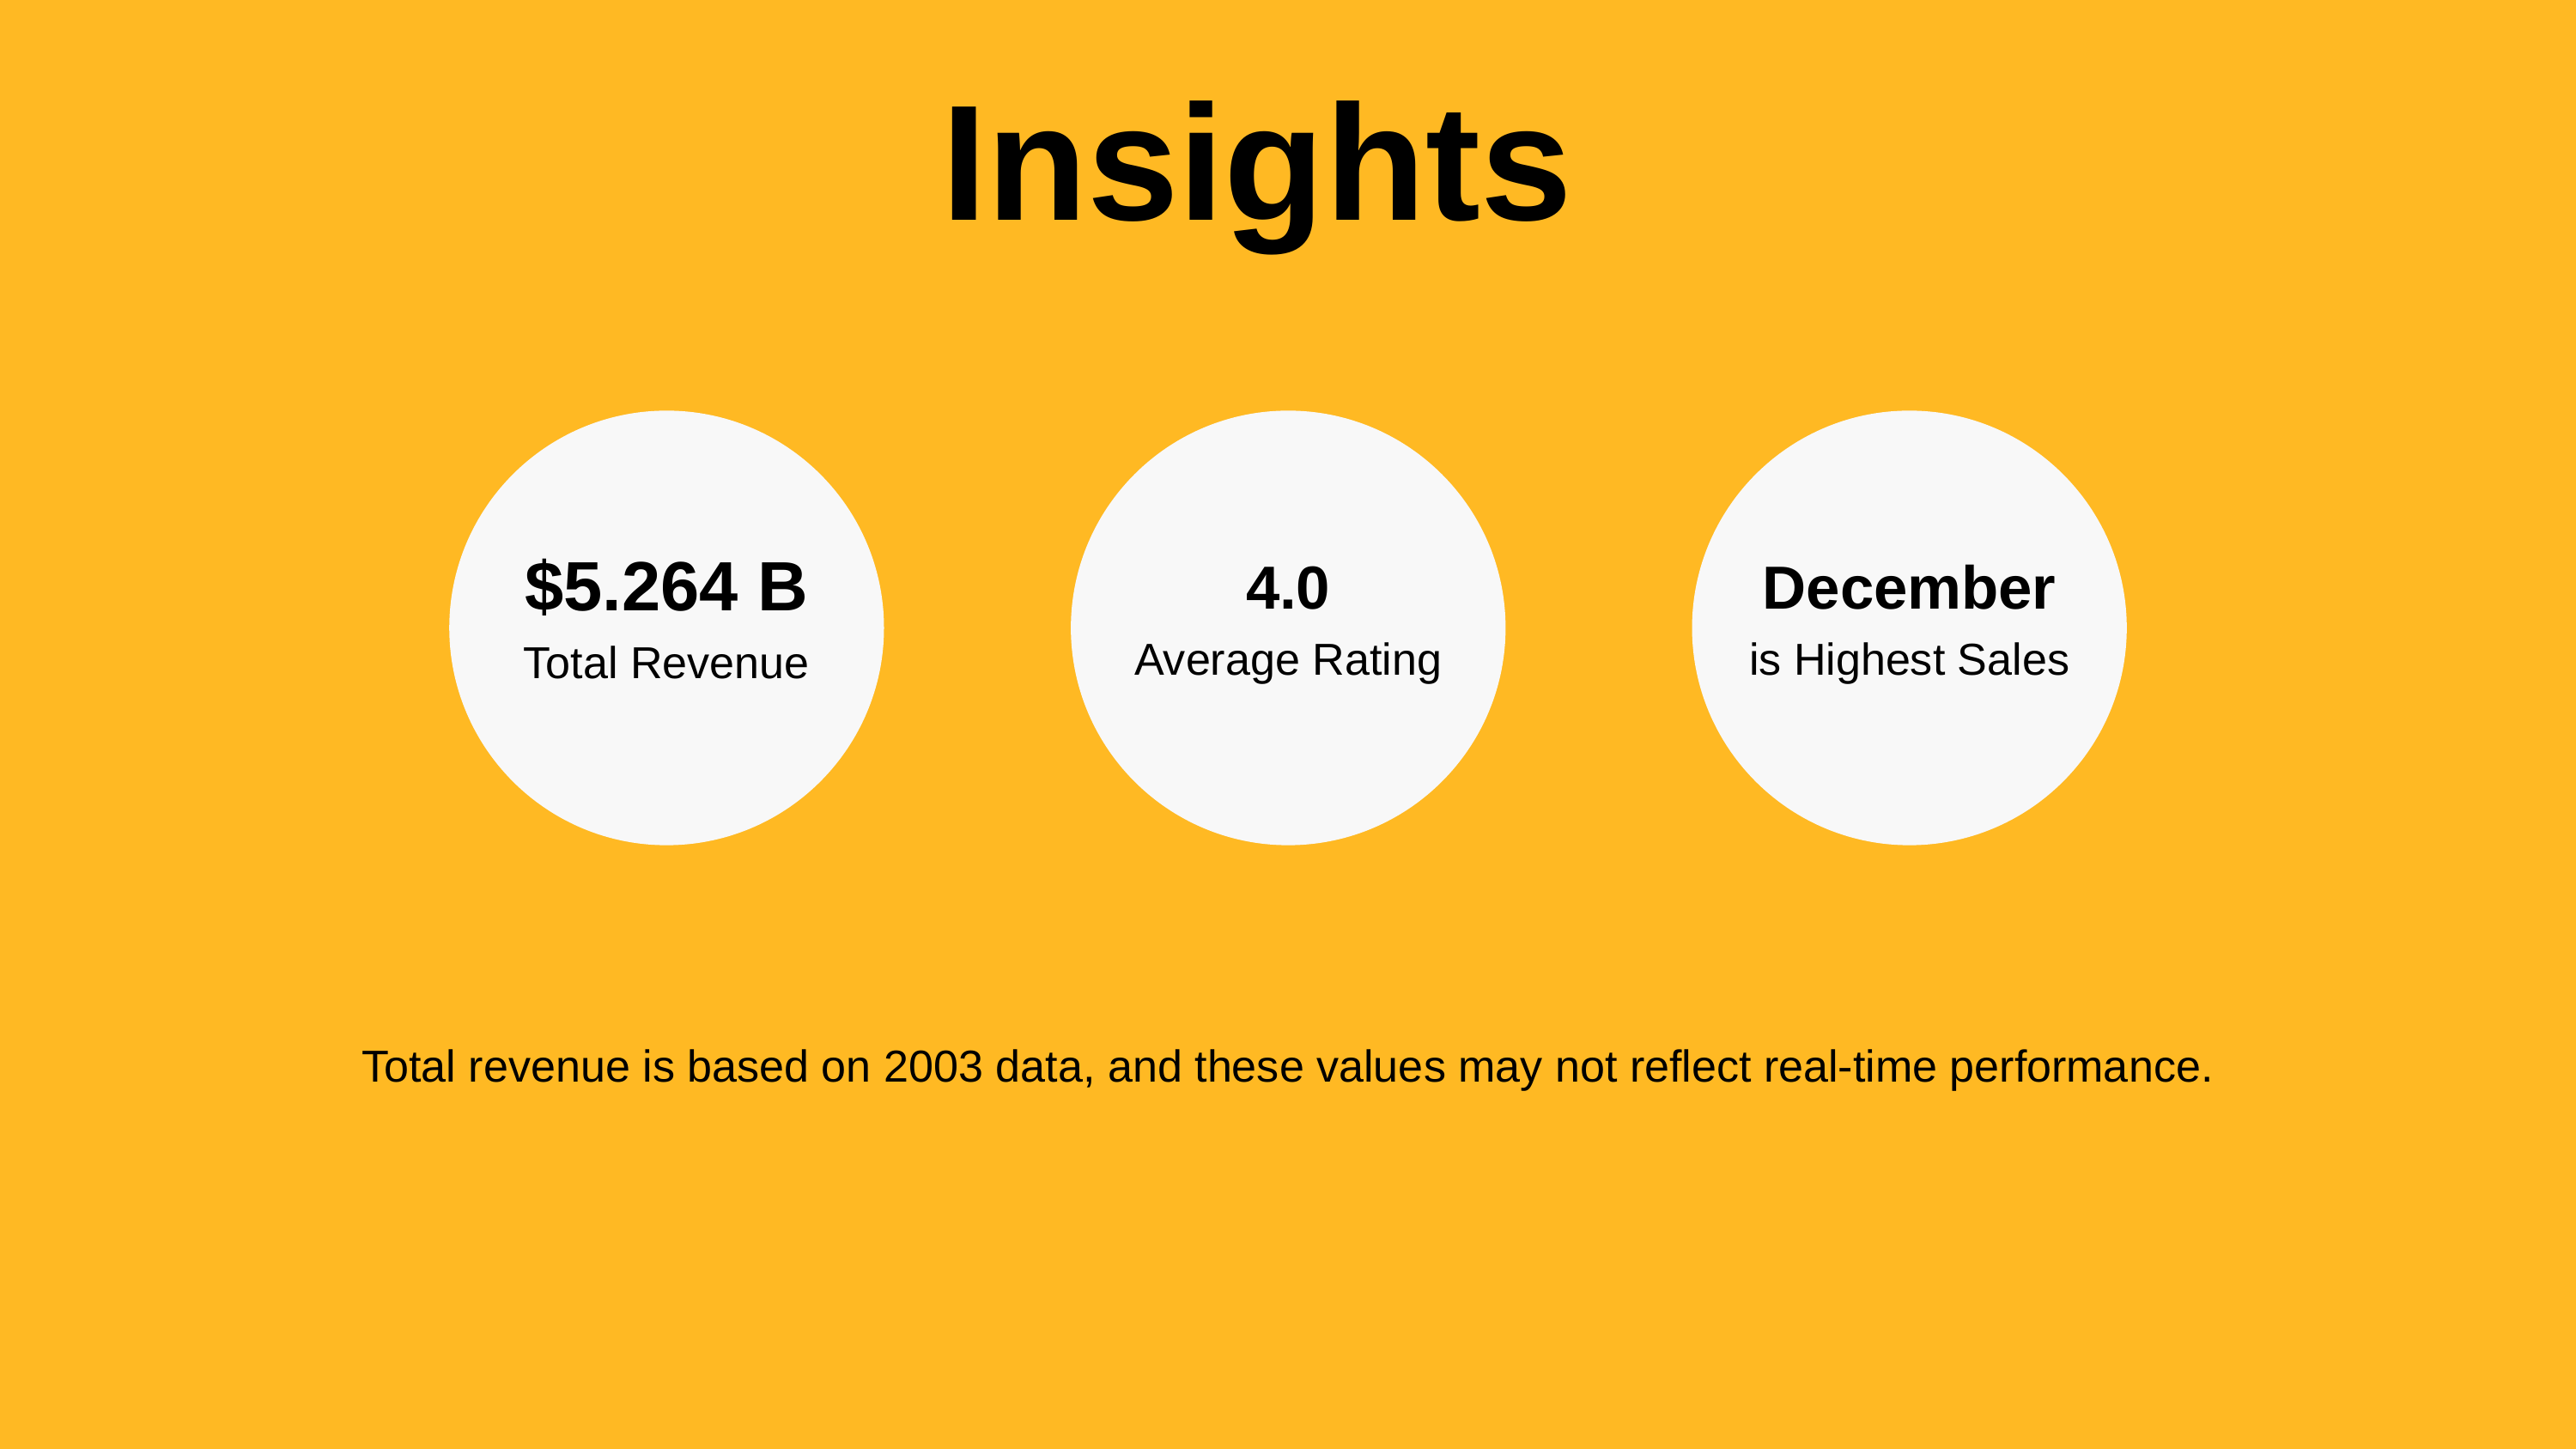

Insights

$5.264 B
Total Revenue

4.0
Average Rating

December
is Highest Sales
Total revenue is based on 2003 data, and these values may not reflect real-time performance.